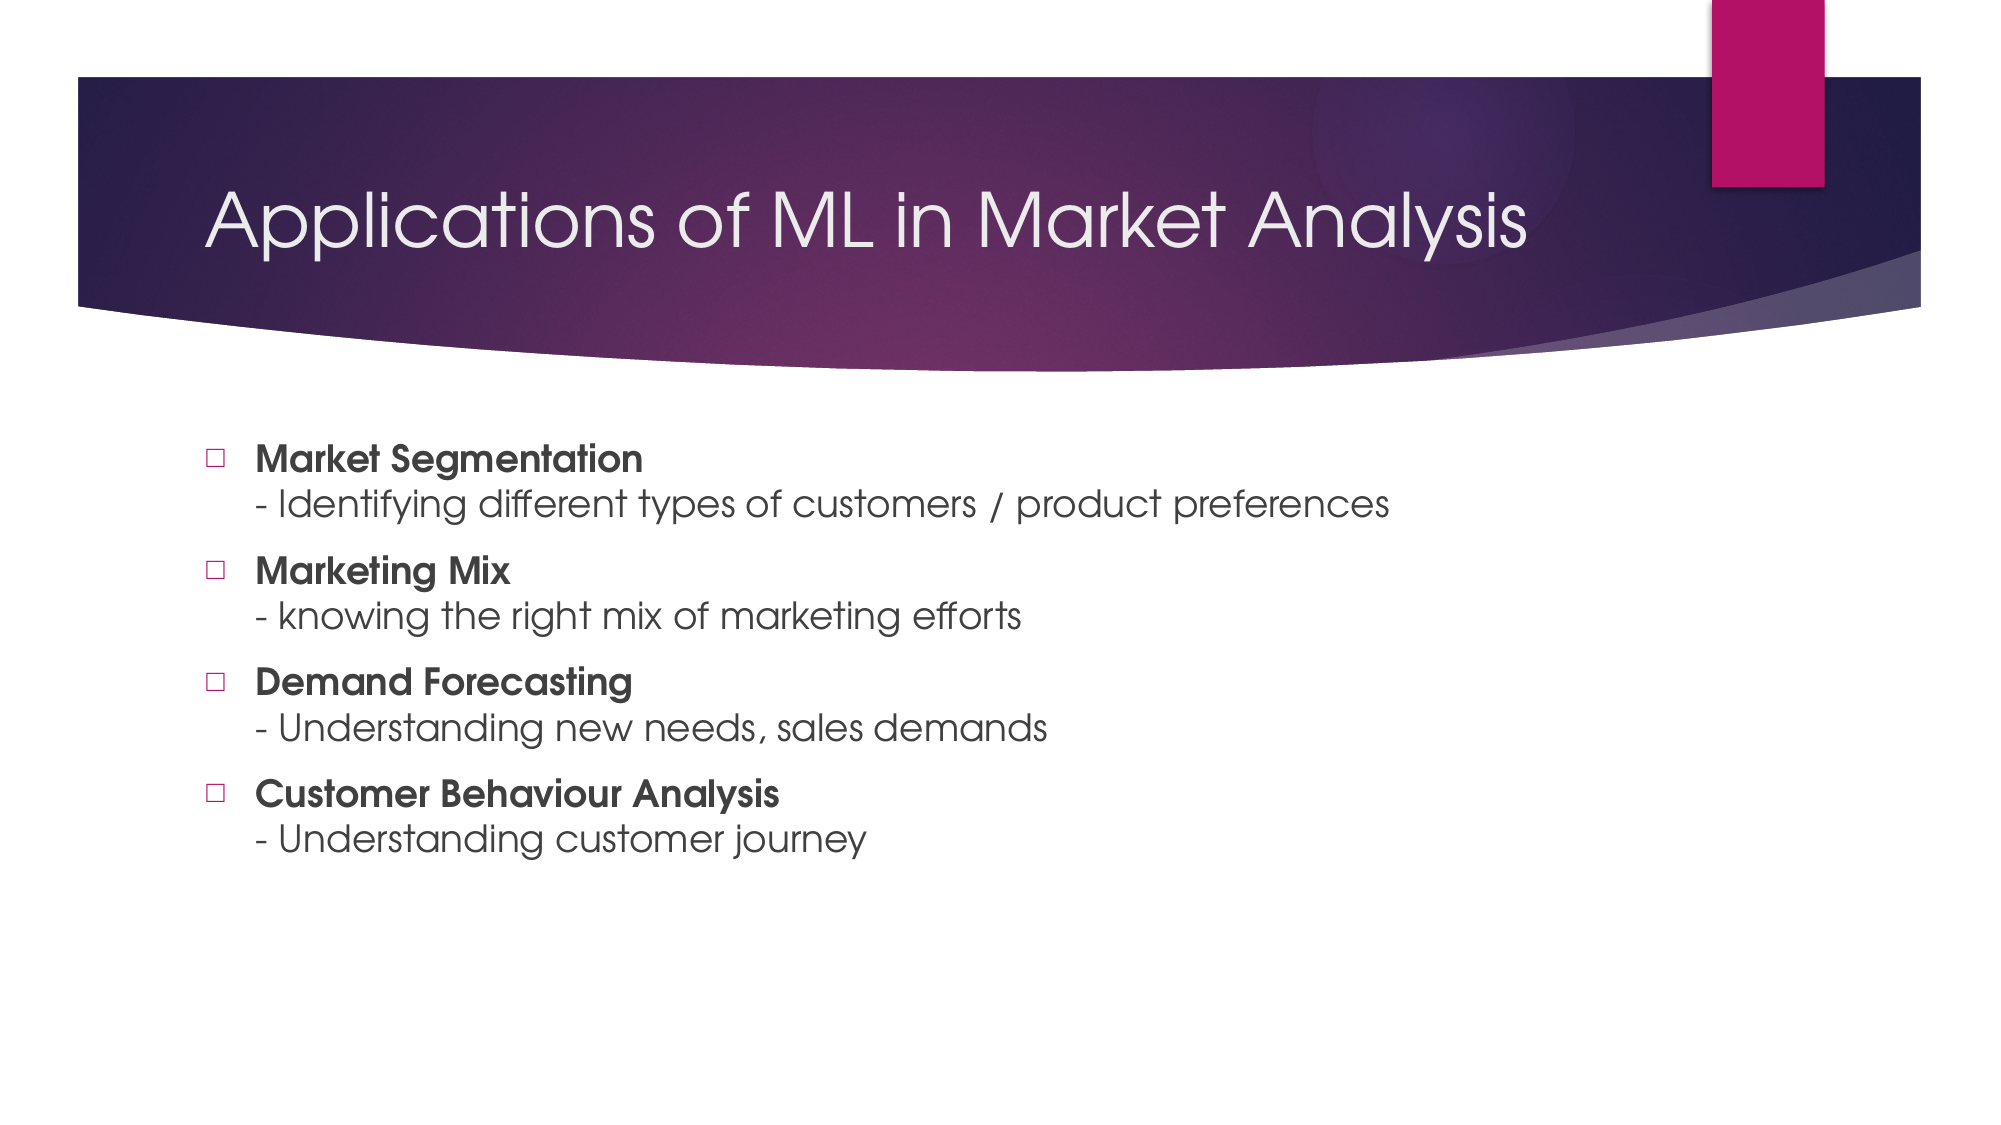

# Applications of ML in Market Analysis
Market Segmentation
- Identifying different types of customers / product preferences
Marketing Mix
- knowing the right mix of marketing efforts
Demand Forecasting
- Understanding new needs, sales demands
Customer Behaviour Analysis
- Understanding customer journey